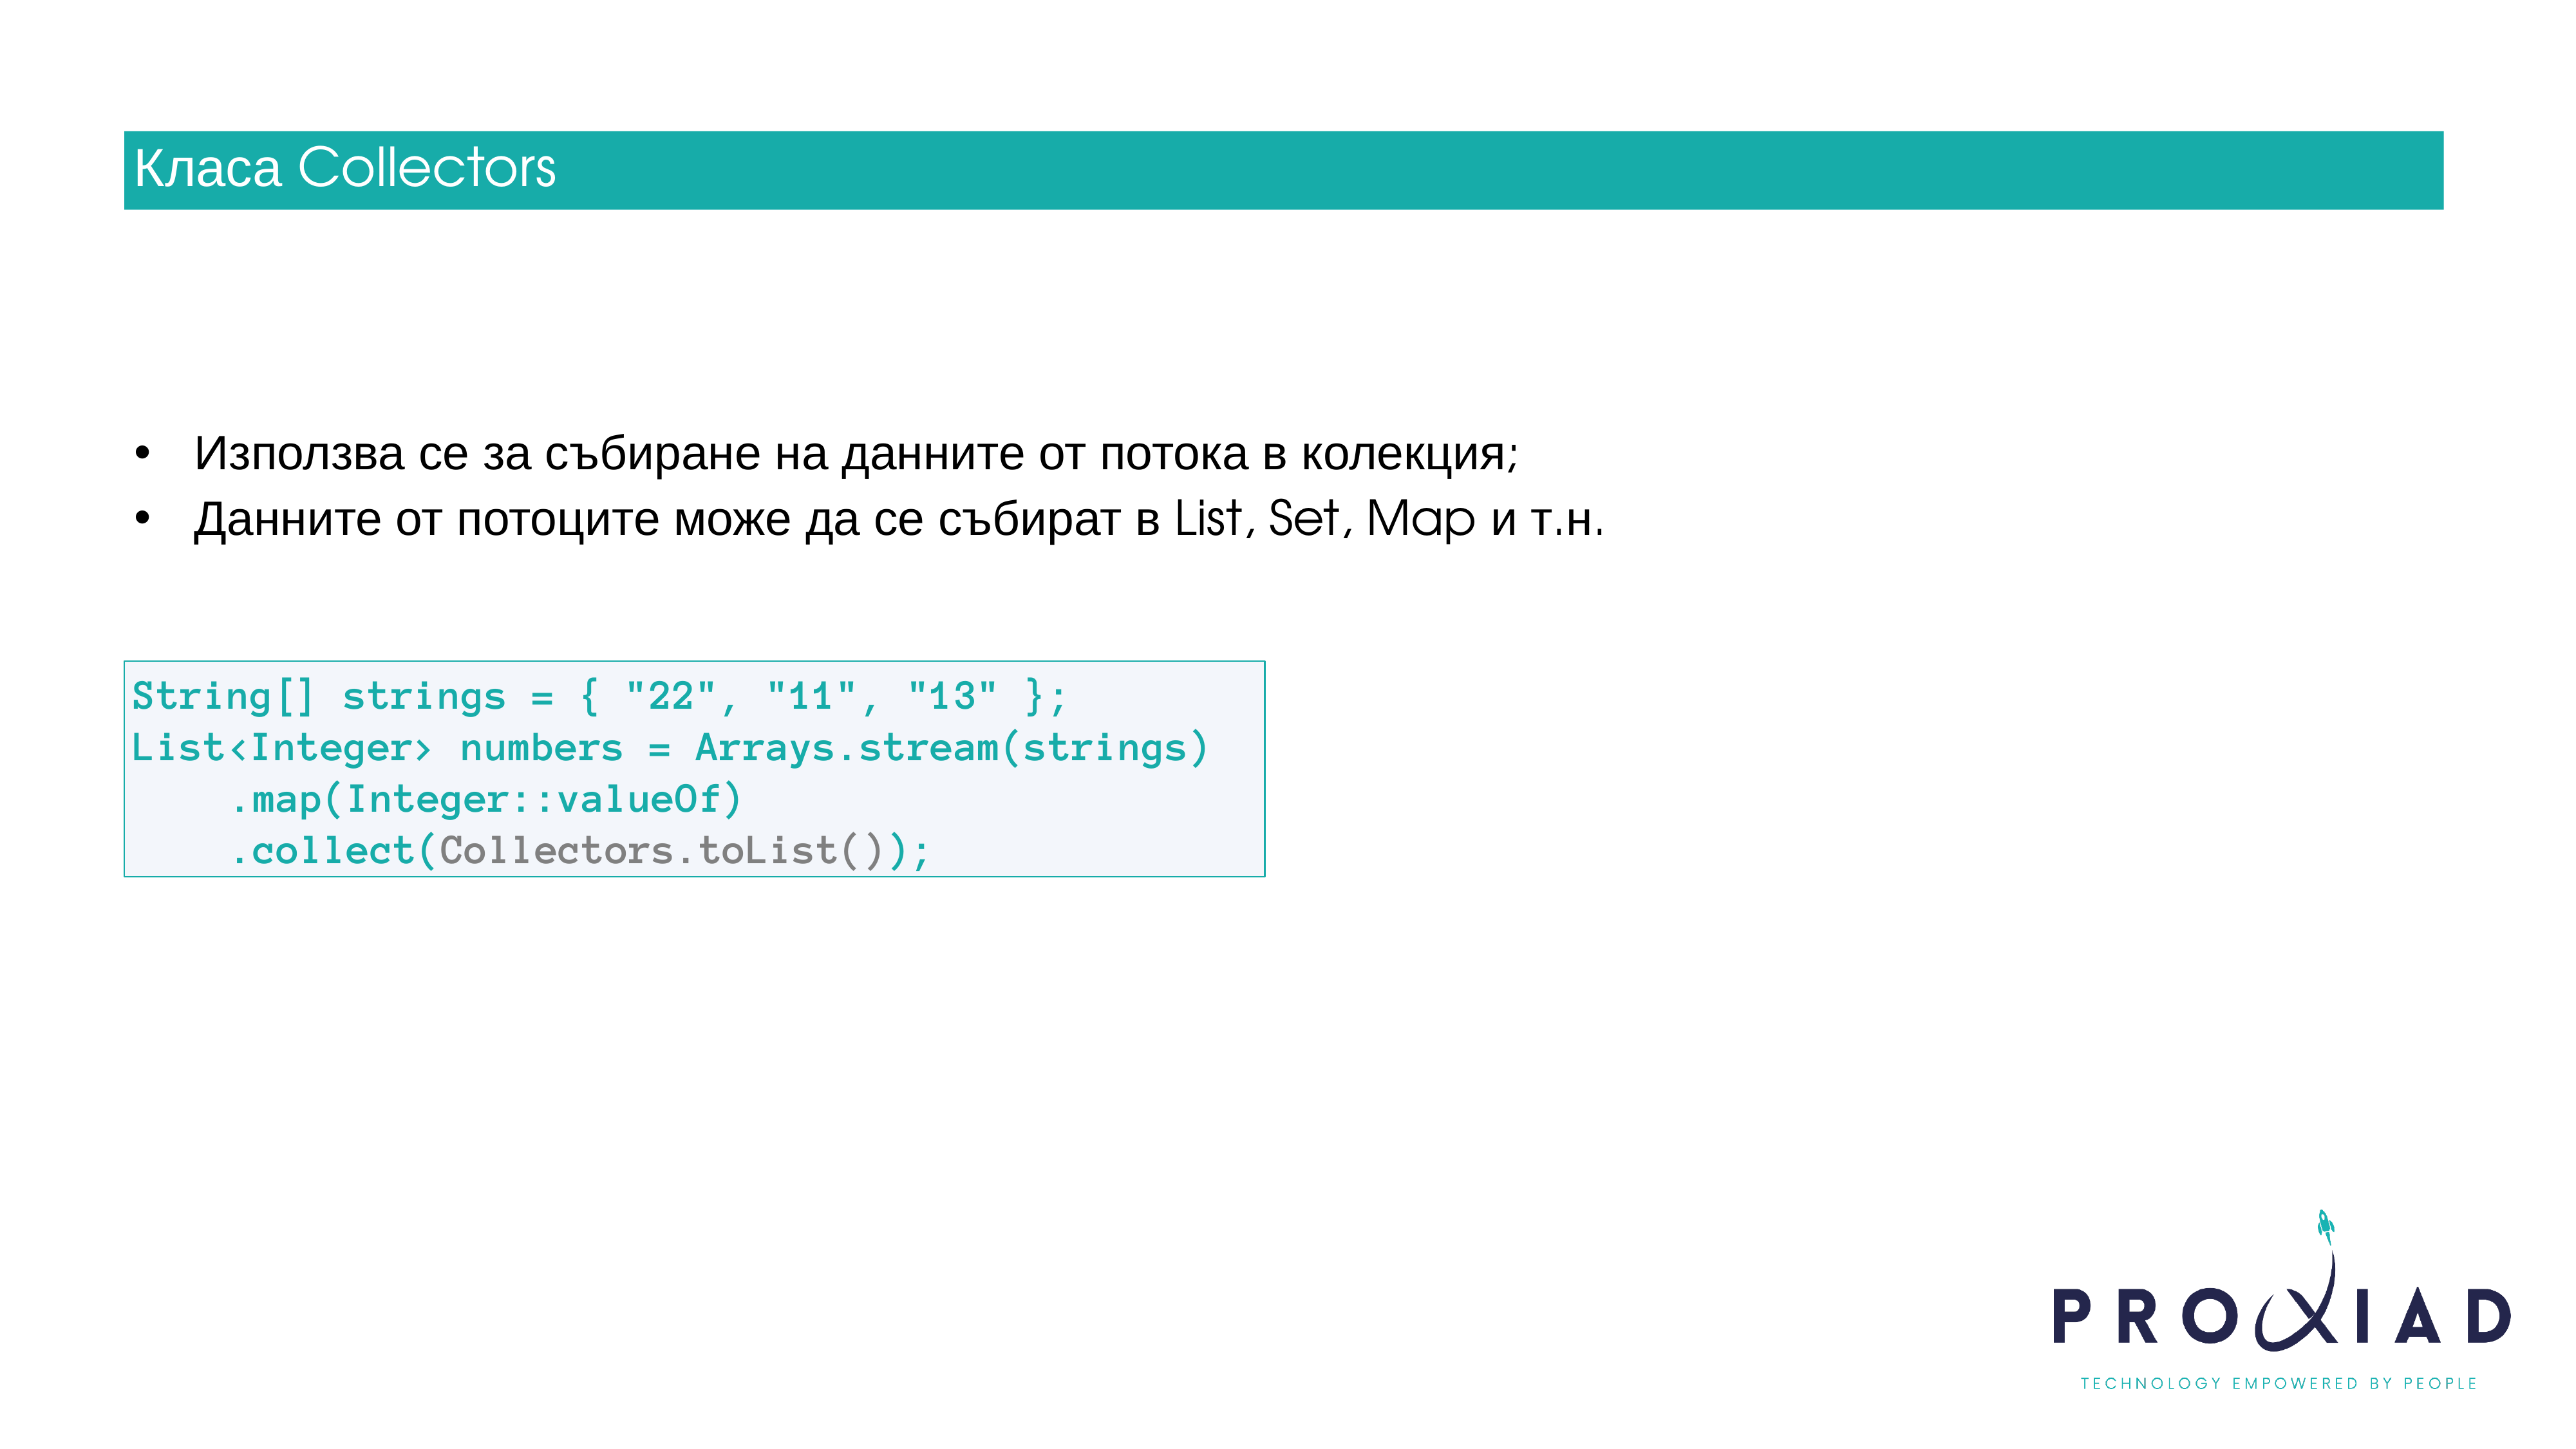

Класа Collectors
Използва се за събиране на данните от потока в колекция;
Данните от потоците може да се събират в List, Set, Map и т.н.
String[] strings = { "22", "11", "13" };
List<Integer> numbers = Arrays.stream(strings)
	.map(Integer::valueOf)
	.collect(Collectors.toList());